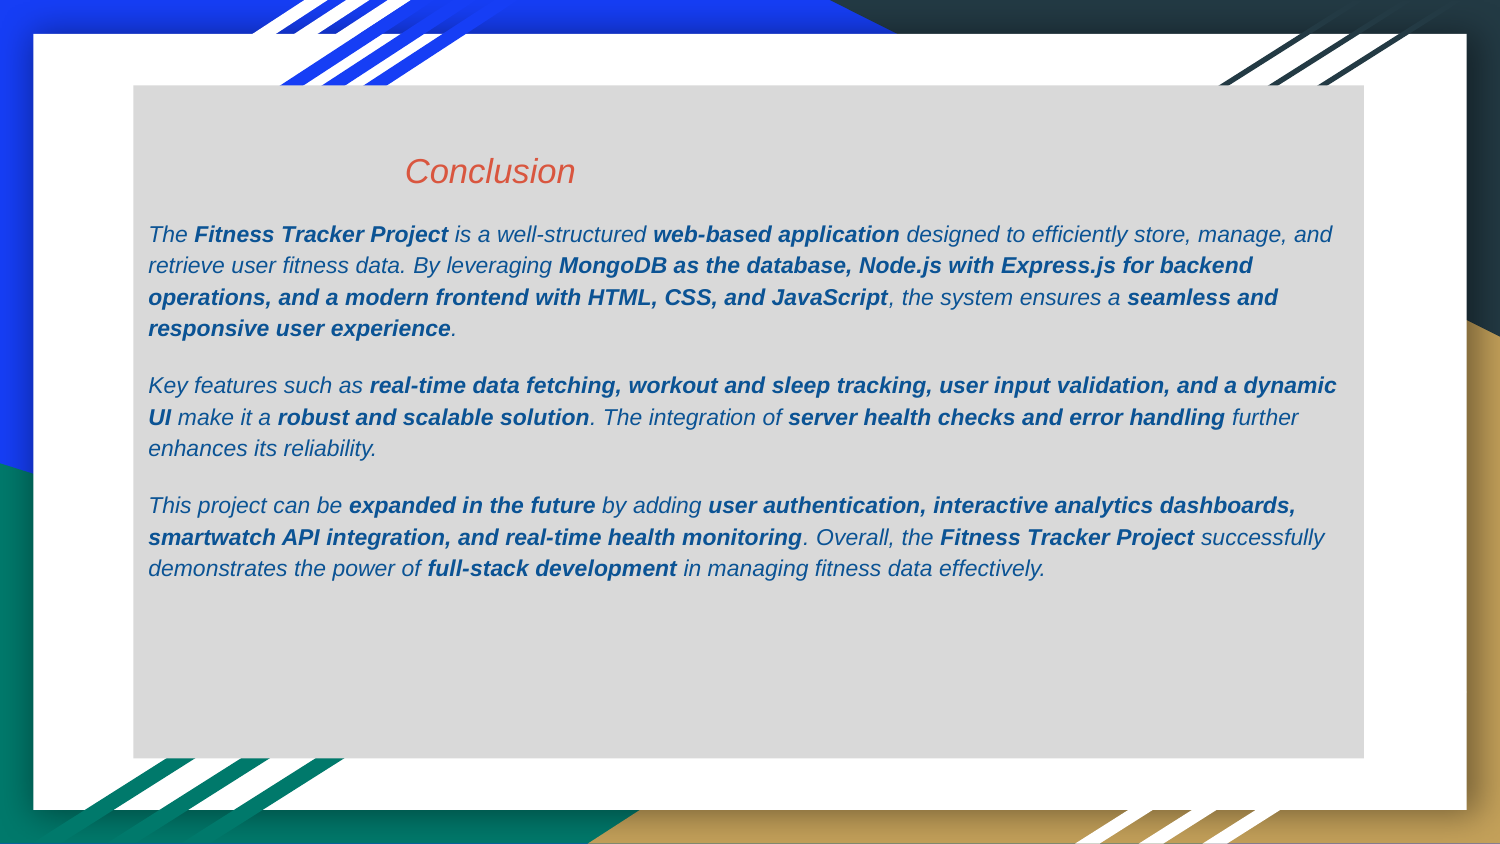

# Conclusion
The Fitness Tracker Project is a well-structured web-based application designed to efficiently store, manage, and retrieve user fitness data. By leveraging MongoDB as the database, Node.js with Express.js for backend operations, and a modern frontend with HTML, CSS, and JavaScript, the system ensures a seamless and responsive user experience.
Key features such as real-time data fetching, workout and sleep tracking, user input validation, and a dynamic UI make it a robust and scalable solution. The integration of server health checks and error handling further enhances its reliability.
This project can be expanded in the future by adding user authentication, interactive analytics dashboards, smartwatch API integration, and real-time health monitoring. Overall, the Fitness Tracker Project successfully demonstrates the power of full-stack development in managing fitness data effectively.